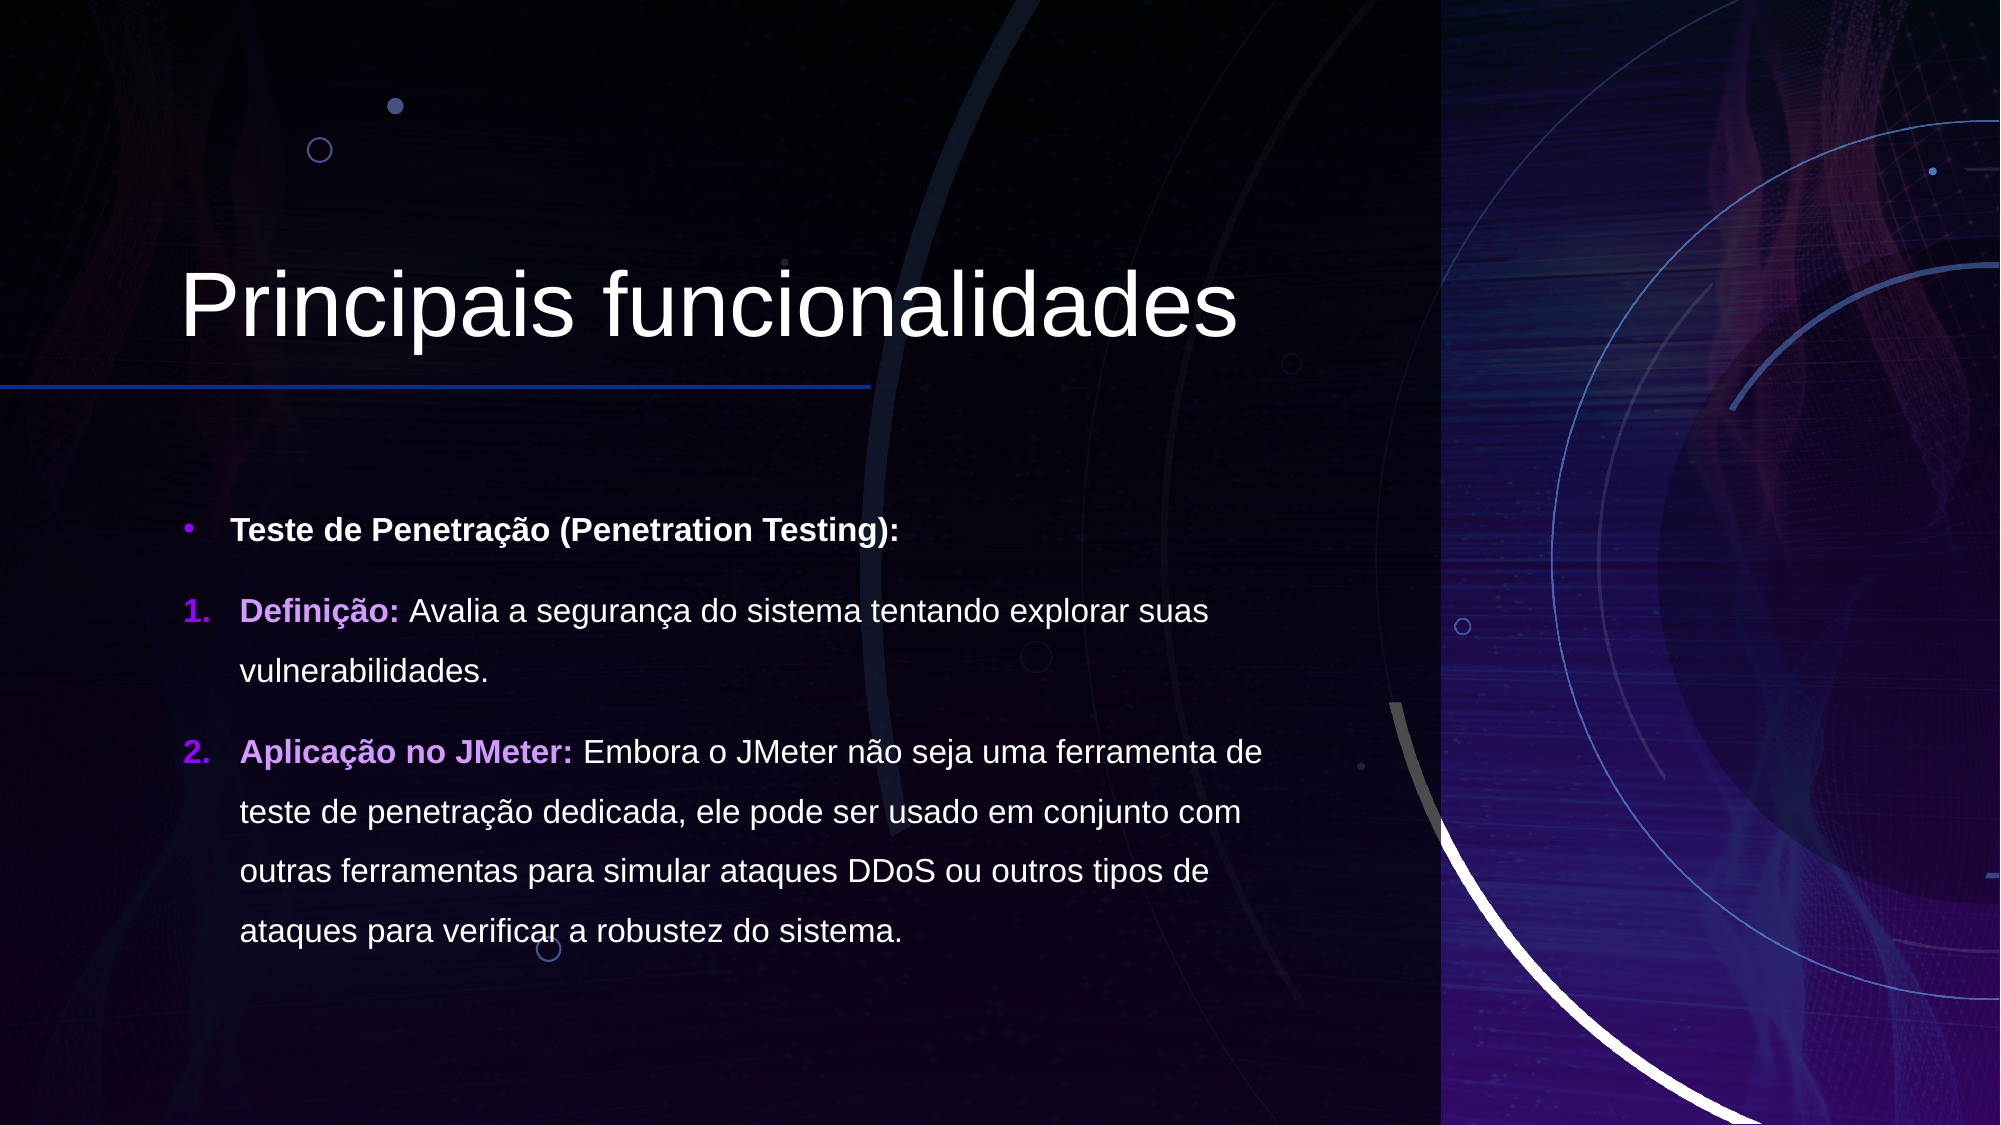

# Principais funcionalidades
Teste de Penetração (Penetration Testing):
Definição: Avalia a segurança do sistema tentando explorar suas vulnerabilidades.
Aplicação no JMeter: Embora o JMeter não seja uma ferramenta de teste de penetração dedicada, ele pode ser usado em conjunto com outras ferramentas para simular ataques DDoS ou outros tipos de ataques para verificar a robustez do sistema.